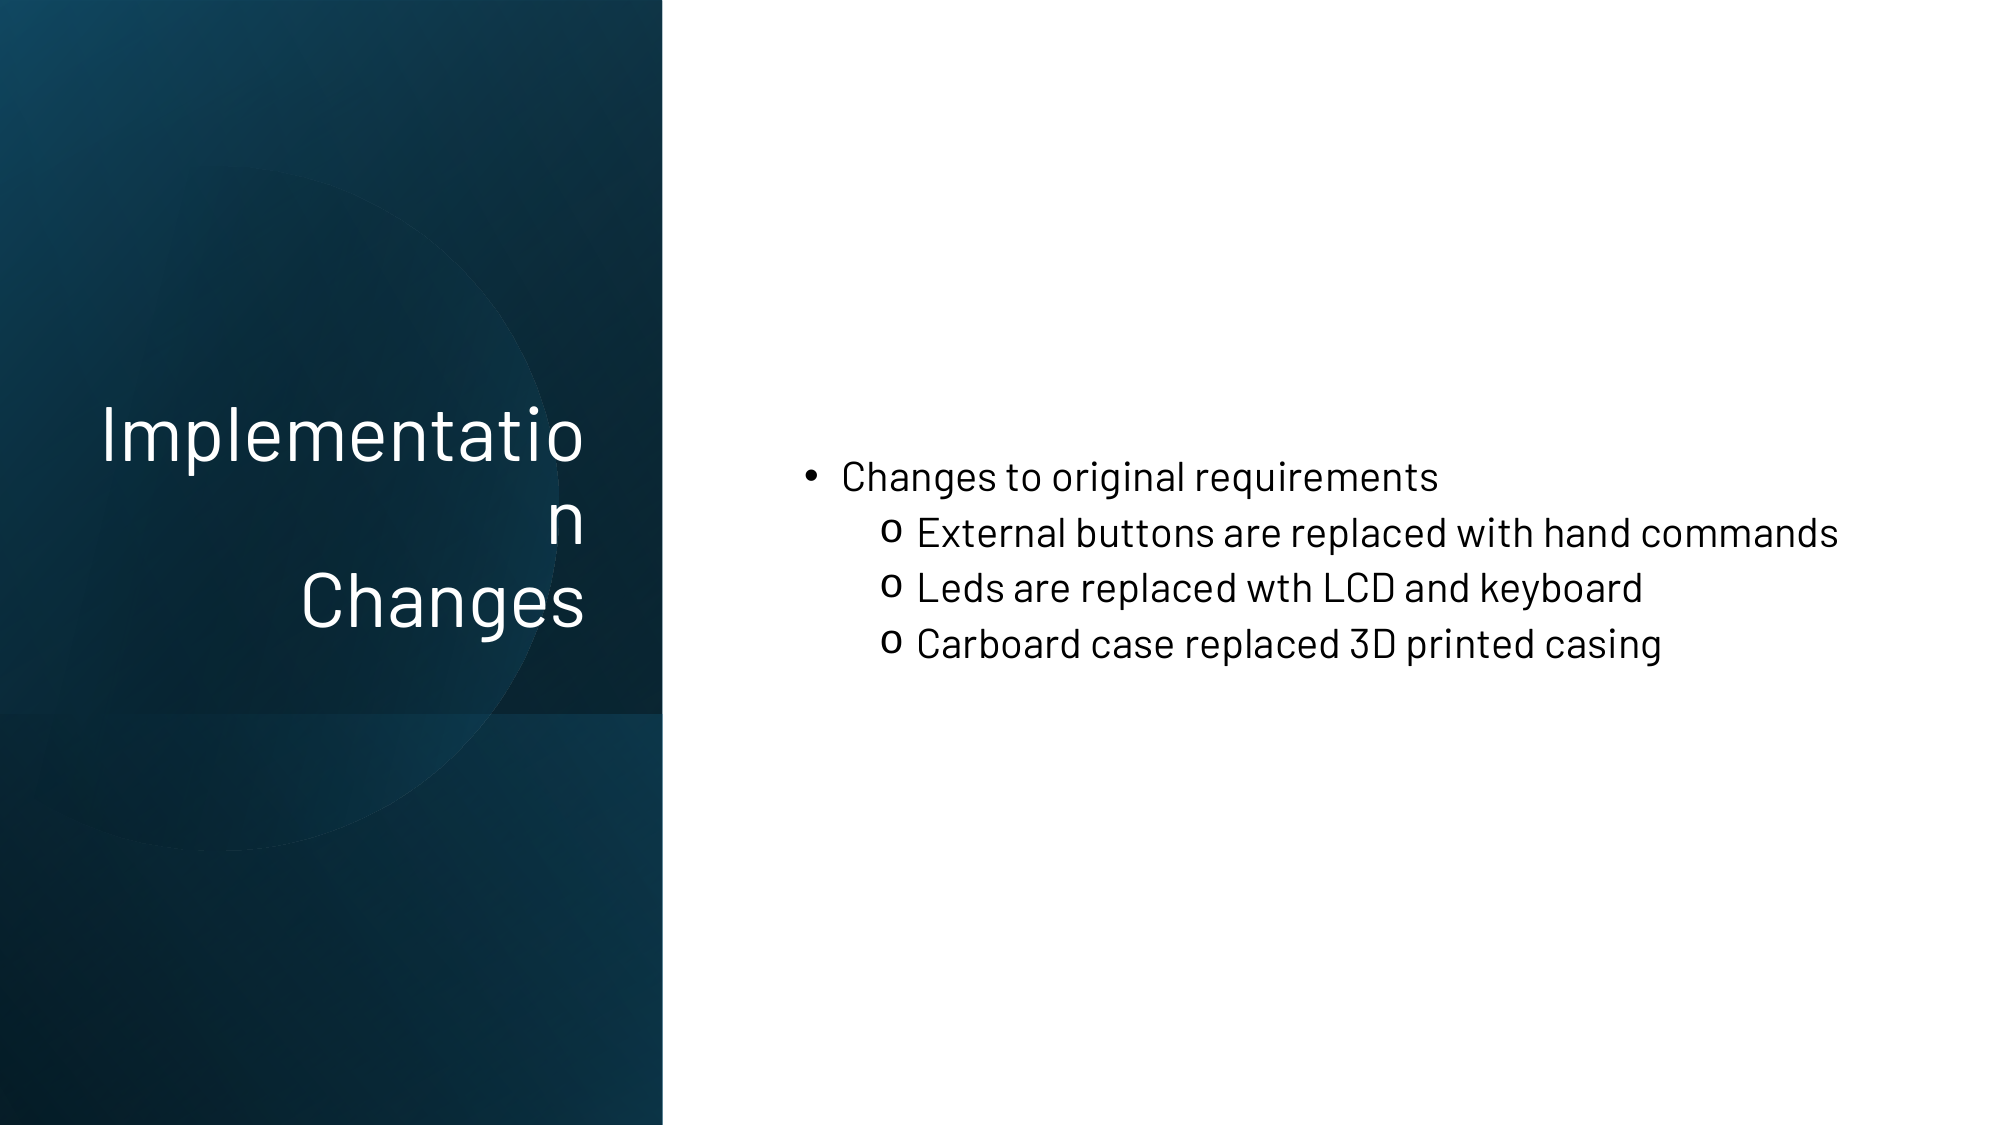

# Implementation Changes
Changes to original requirements
External buttons are replaced with hand commands
Leds are replaced wth LCD and keyboard
Carboard case replaced 3D printed casing